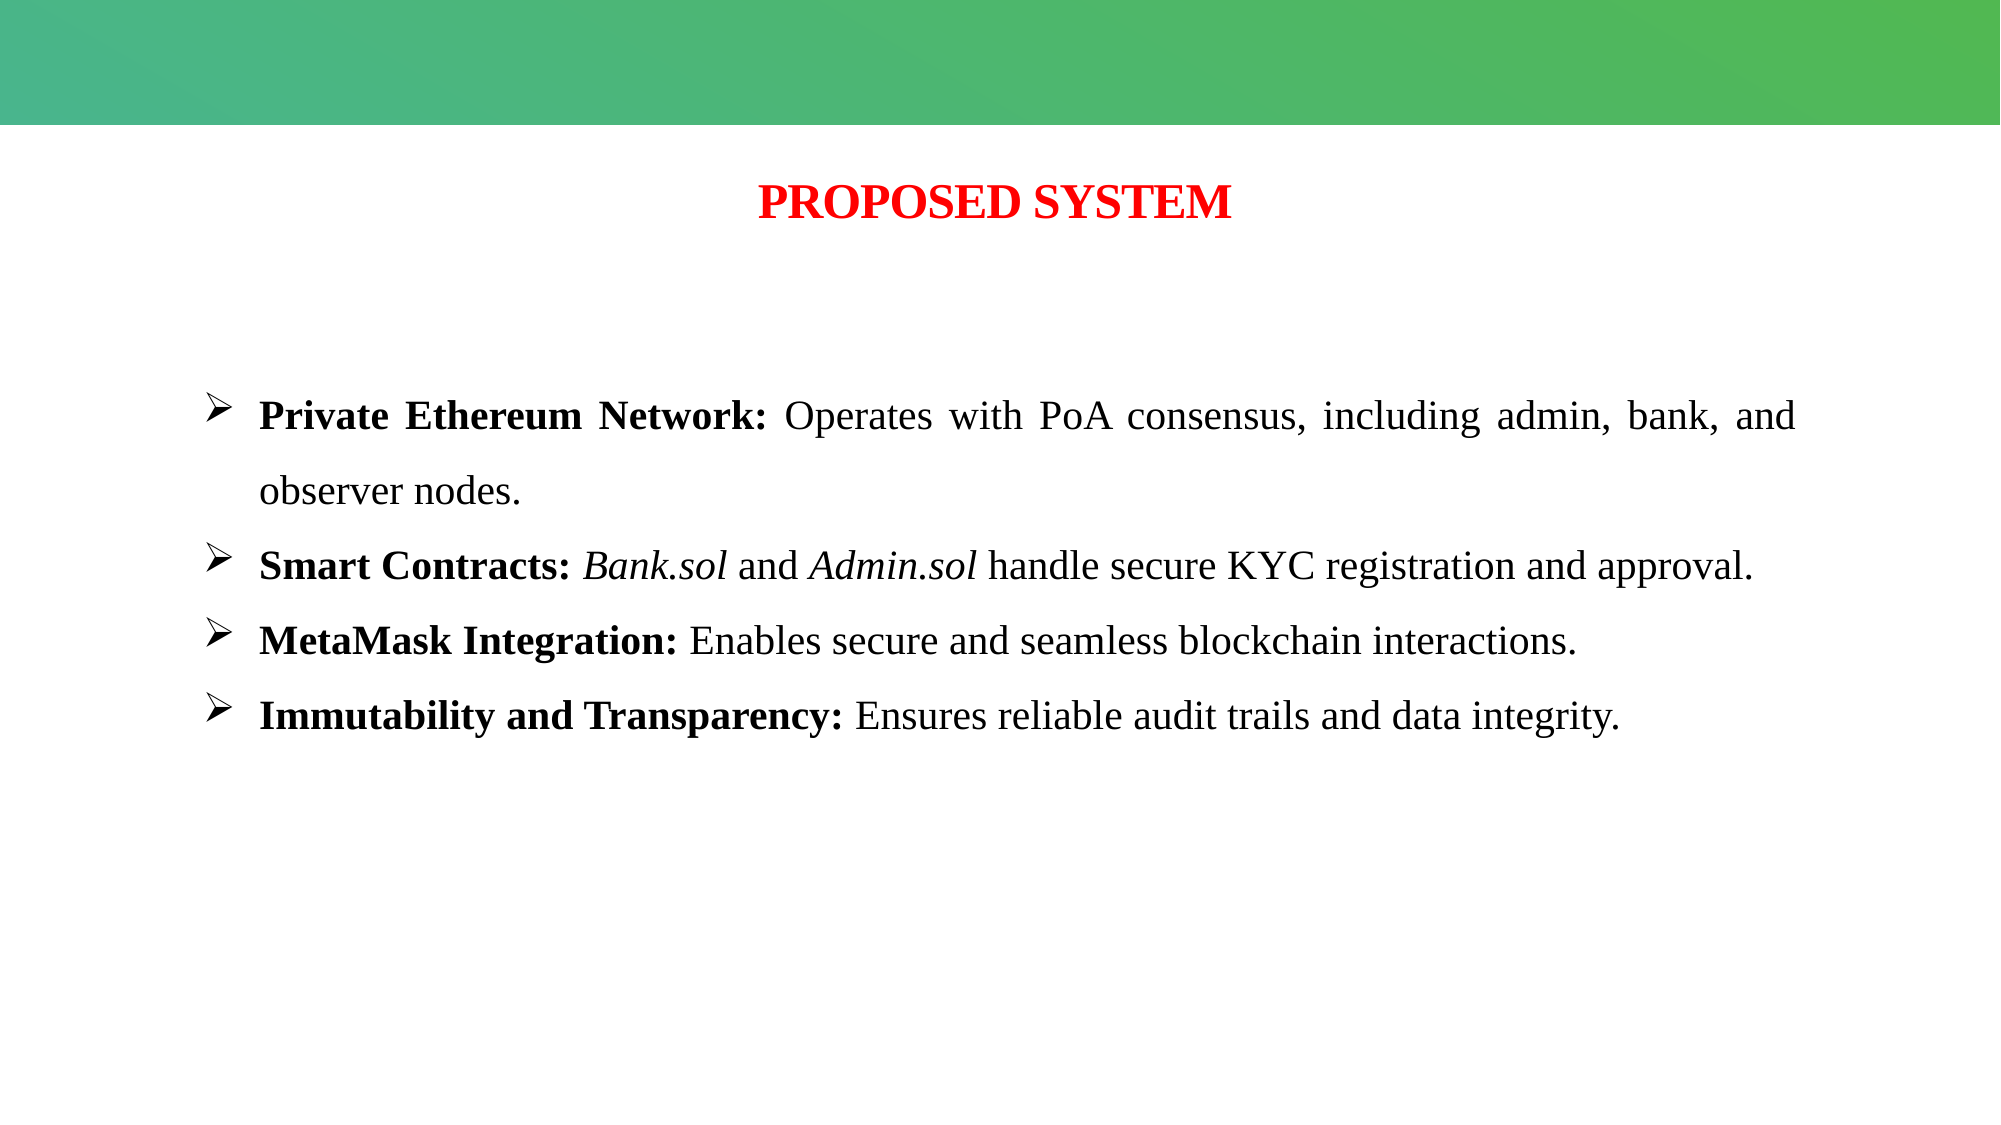

# PROPOSED SYSTEM

Private Ethereum Network: Operates with PoA consensus, including admin, bank, and observer nodes.
Smart Contracts: Bank.sol and Admin.sol handle secure KYC registration and approval.
MetaMask Integration: Enables secure and seamless blockchain interactions.
Immutability and Transparency: Ensures reliable audit trails and data integrity.